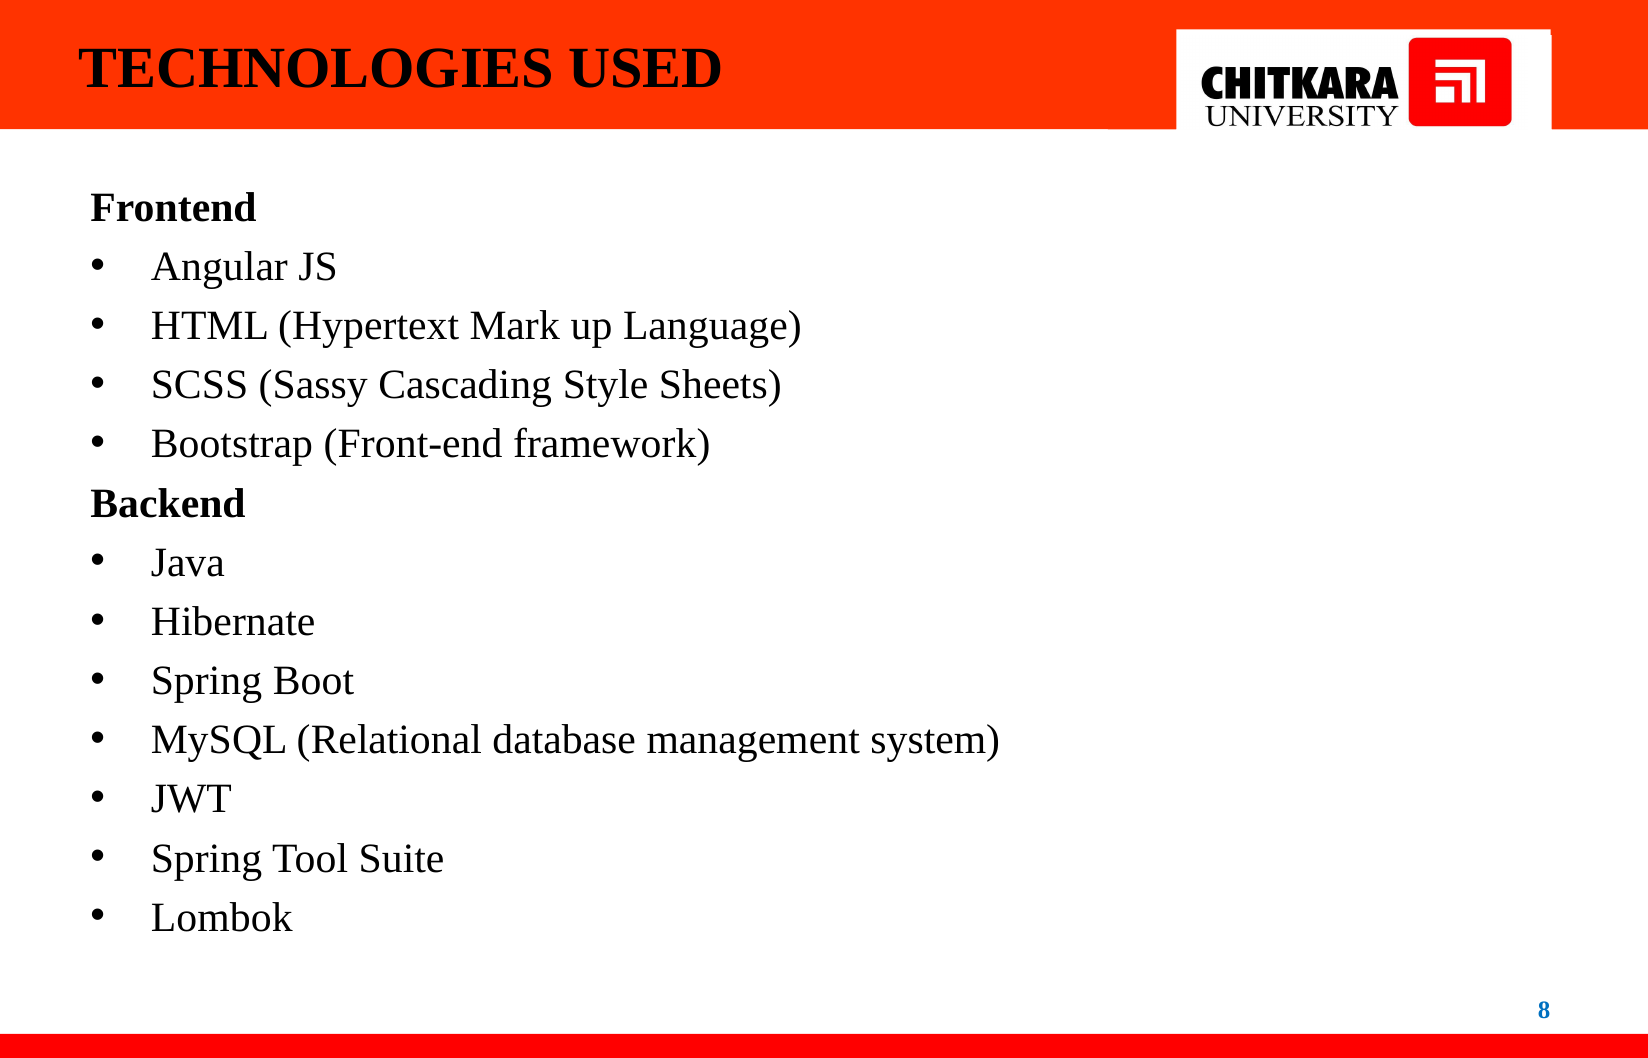

# TECHNOLOGIES USED
Frontend
Angular JS
HTML (Hypertext Mark up Language)
SCSS (Sassy Cascading Style Sheets)
Bootstrap (Front-end framework)
Backend
Java
Hibernate
Spring Boot
MySQL (Relational database management system)
JWT
Spring Tool Suite
Lombok
8